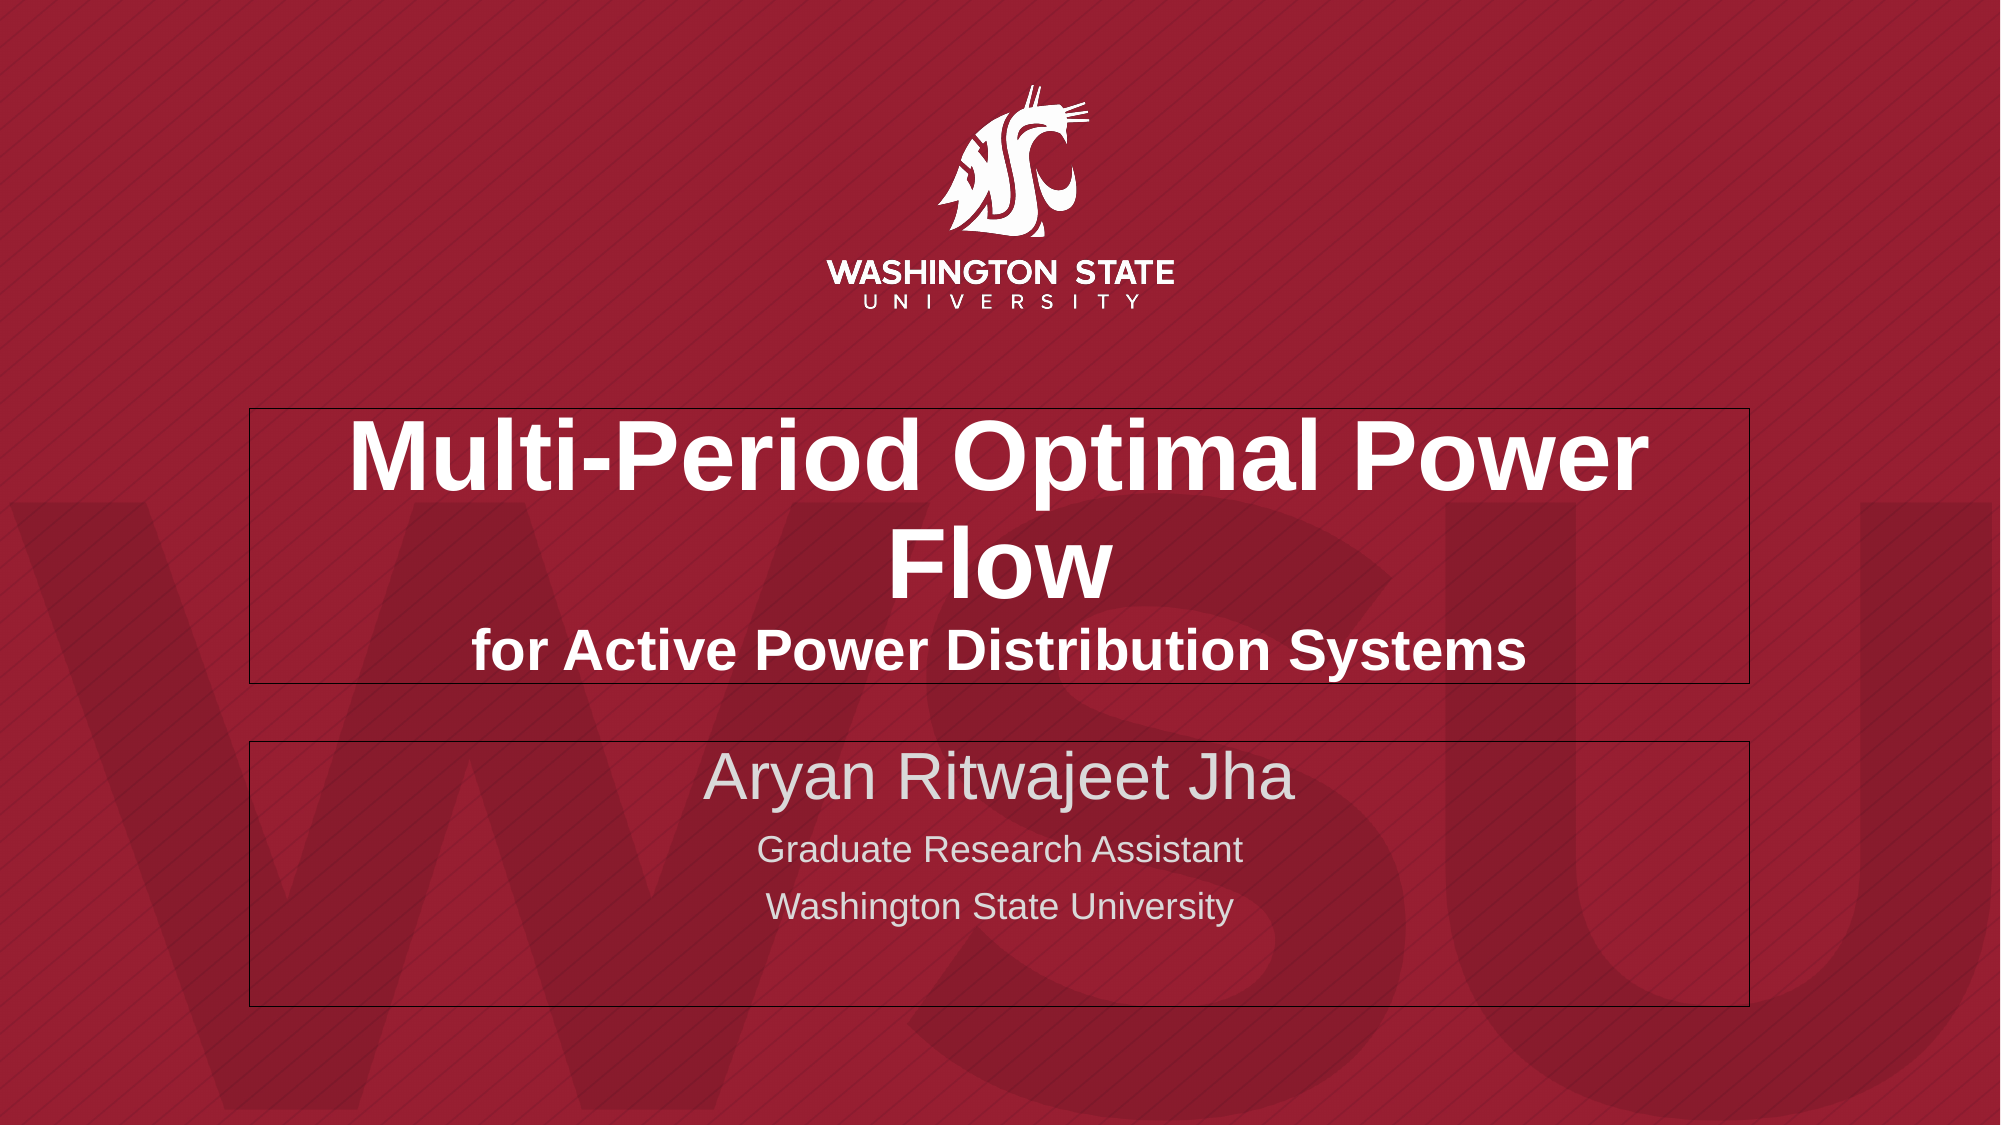

# Multi-Period Optimal Power Flow for Active Power Distribution Systems
Aryan Ritwajeet Jha
Graduate Research Assistant
Washington State University